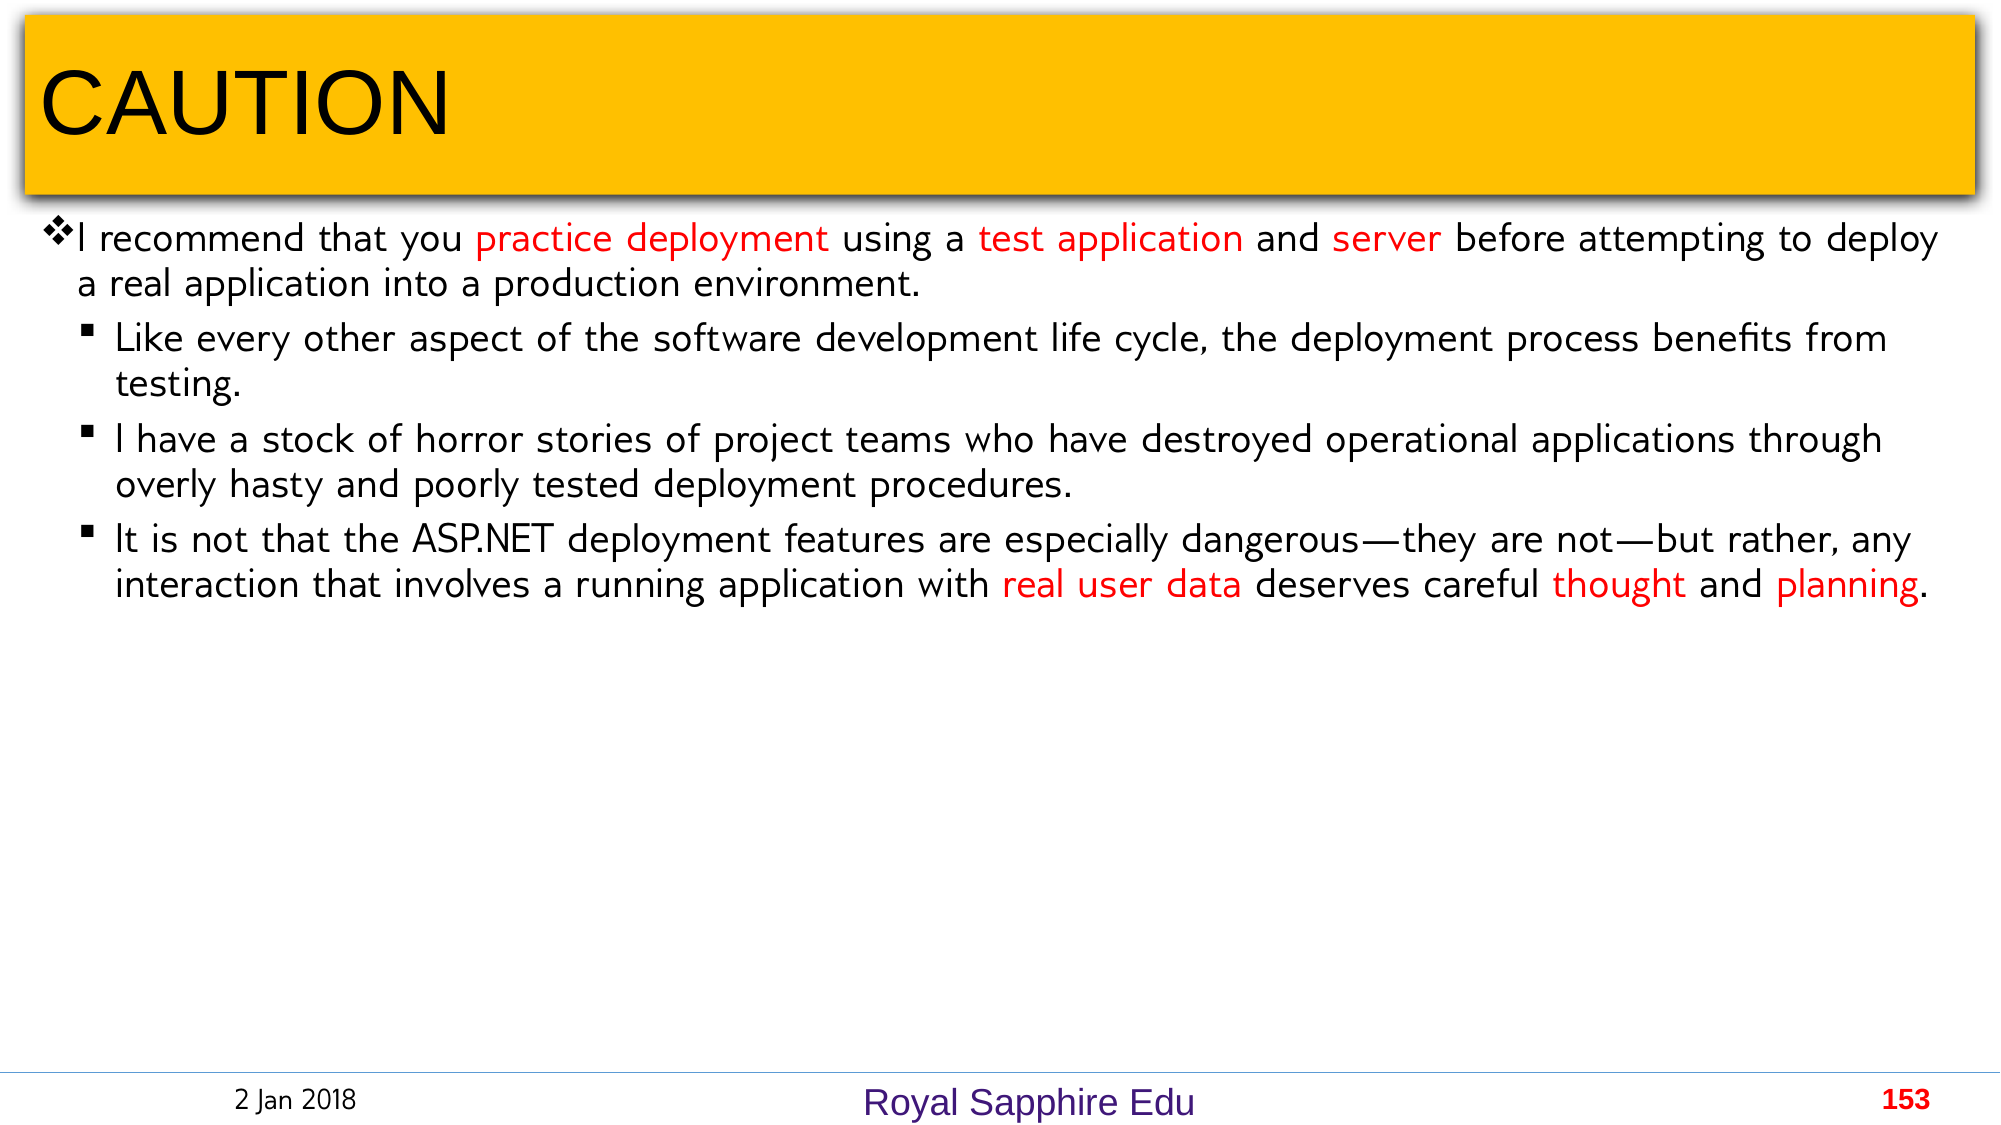

# CAUTION
I recommend that you practice deployment using a test application and server before attempting to deploy a real application into a production environment.
Like every other aspect of the software development life cycle, the deployment process benefits from testing.
I have a stock of horror stories of project teams who have destroyed operational applications through overly hasty and poorly tested deployment procedures.
It is not that the ASP.NET deployment features are especially dangerous—they are not—but rather, any interaction that involves a running application with real user data deserves careful thought and planning.
2 Jan 2018
153